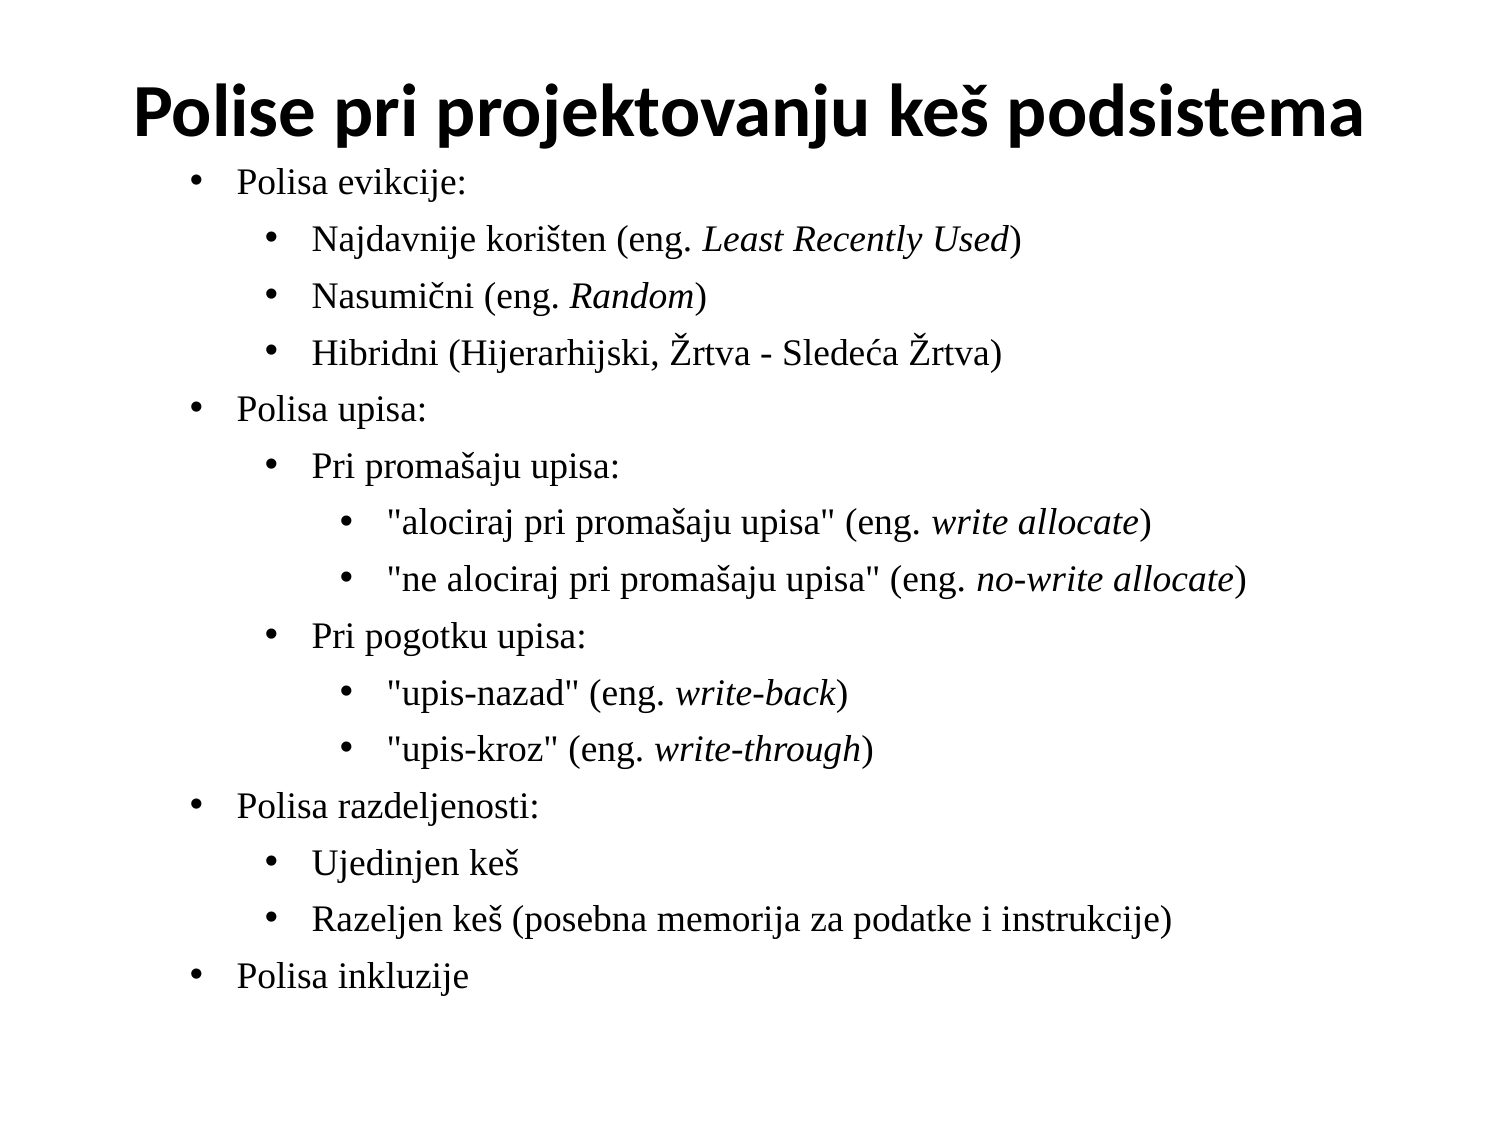

Polise pri projektovanju keš podsistema
Polisa evikcije:
Najdavnije korišten (eng. Least Recently Used)
Nasumični (eng. Random)
Hibridni (Hijerarhijski, Žrtva - Sledeća Žrtva)
Polisa upisa:
Pri promašaju upisa:
"alociraj pri promašaju upisa" (eng. write allocate)
"ne alociraj pri promašaju upisa" (eng. no-write allocate)
Pri pogotku upisa:
"upis-nazad" (eng. write-back)
"upis-kroz" (eng. write-through)
Polisa razdeljenosti:
Ujedinjen keš
Razeljen keš (posebna memorija za podatke i instrukcije)
Polisa inkluzije